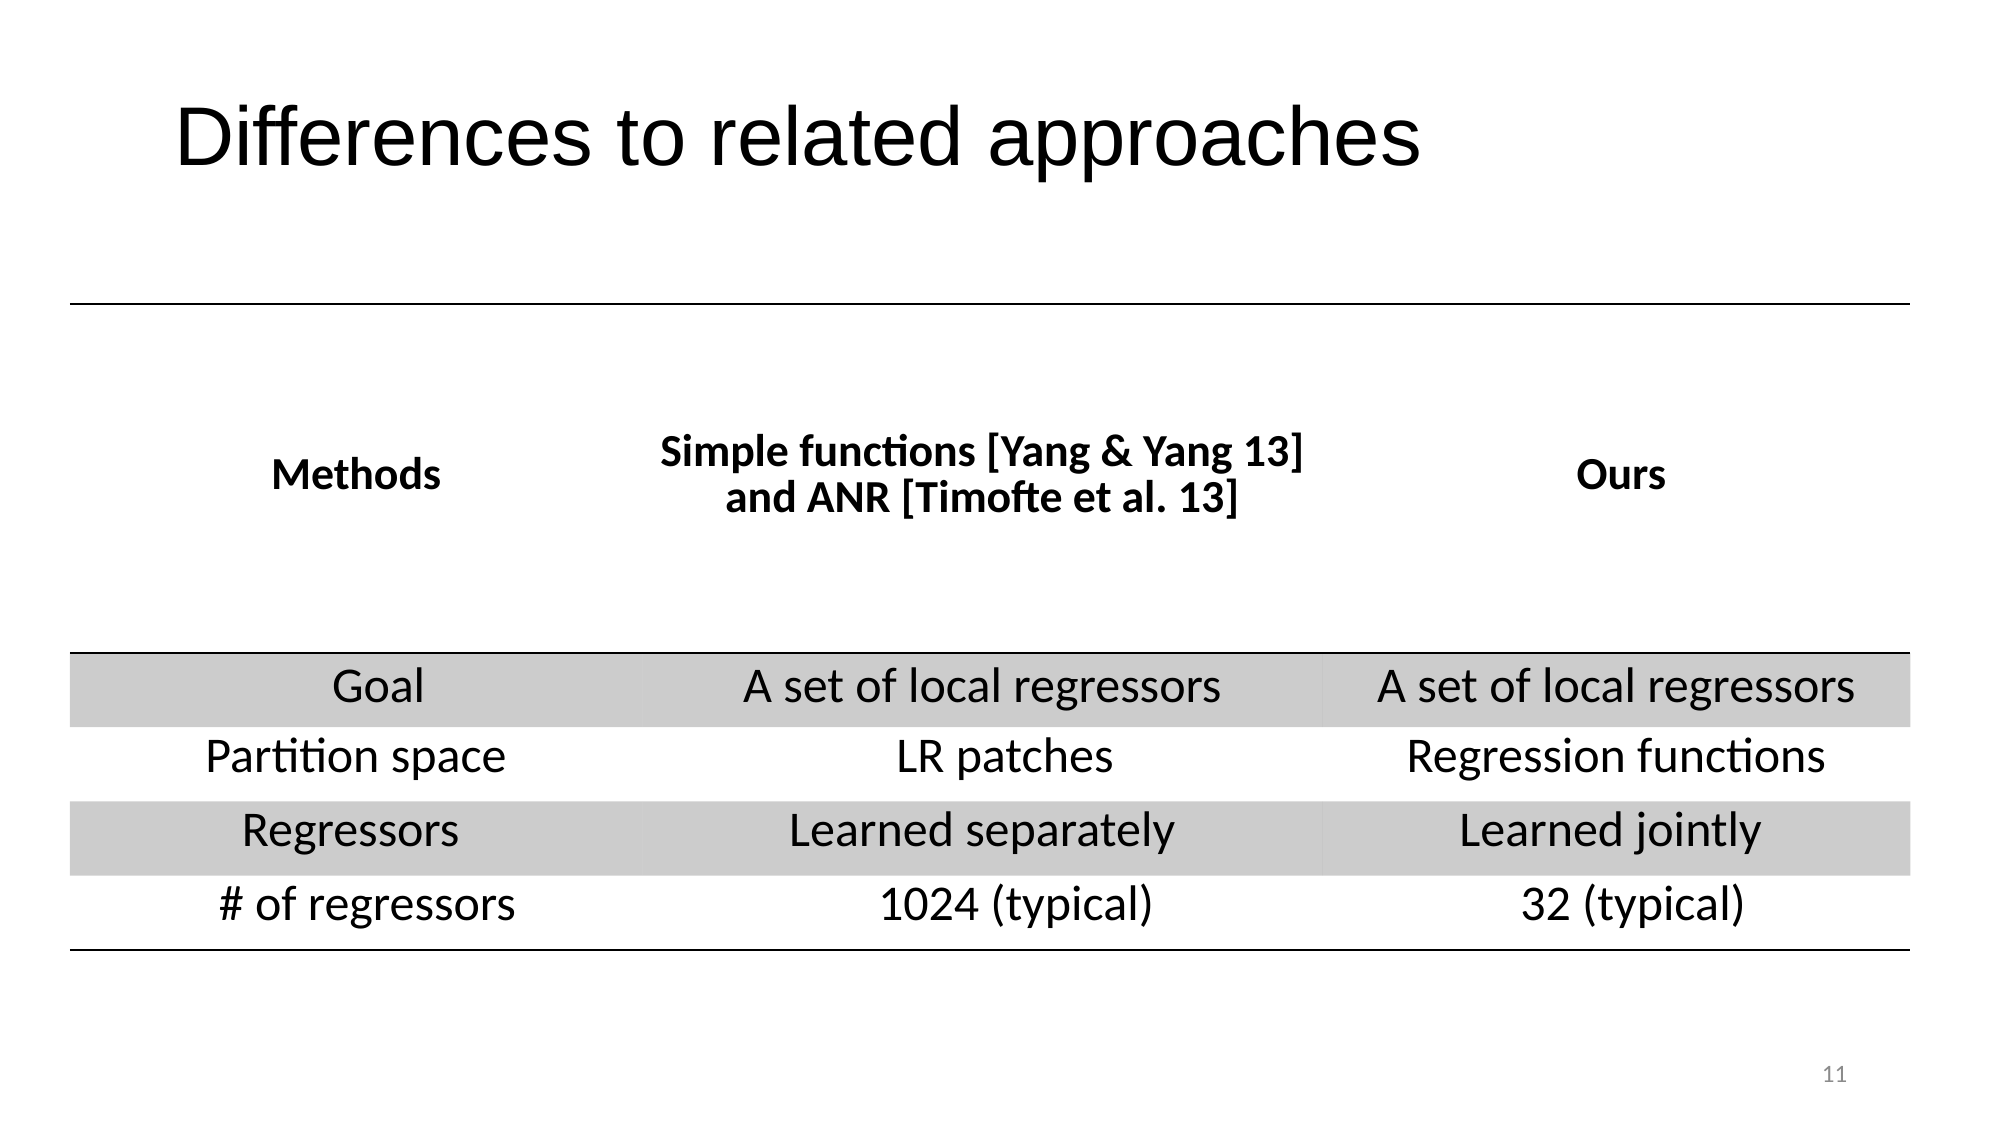

Training the Dictionaries – General
Differences to related approaches
| Methods | Simple functions [Yang & Yang 13] and ANR [Timofte et al. 13] | Ours |
| --- | --- | --- |
| Goal | A set of local regressors | A set of local regressors |
| Partition space | LR patches | Regression functions |
| Regressors | Learned separately | Learned jointly |
| # of regressors | 1024 (typical) | 32 (typical) |
11